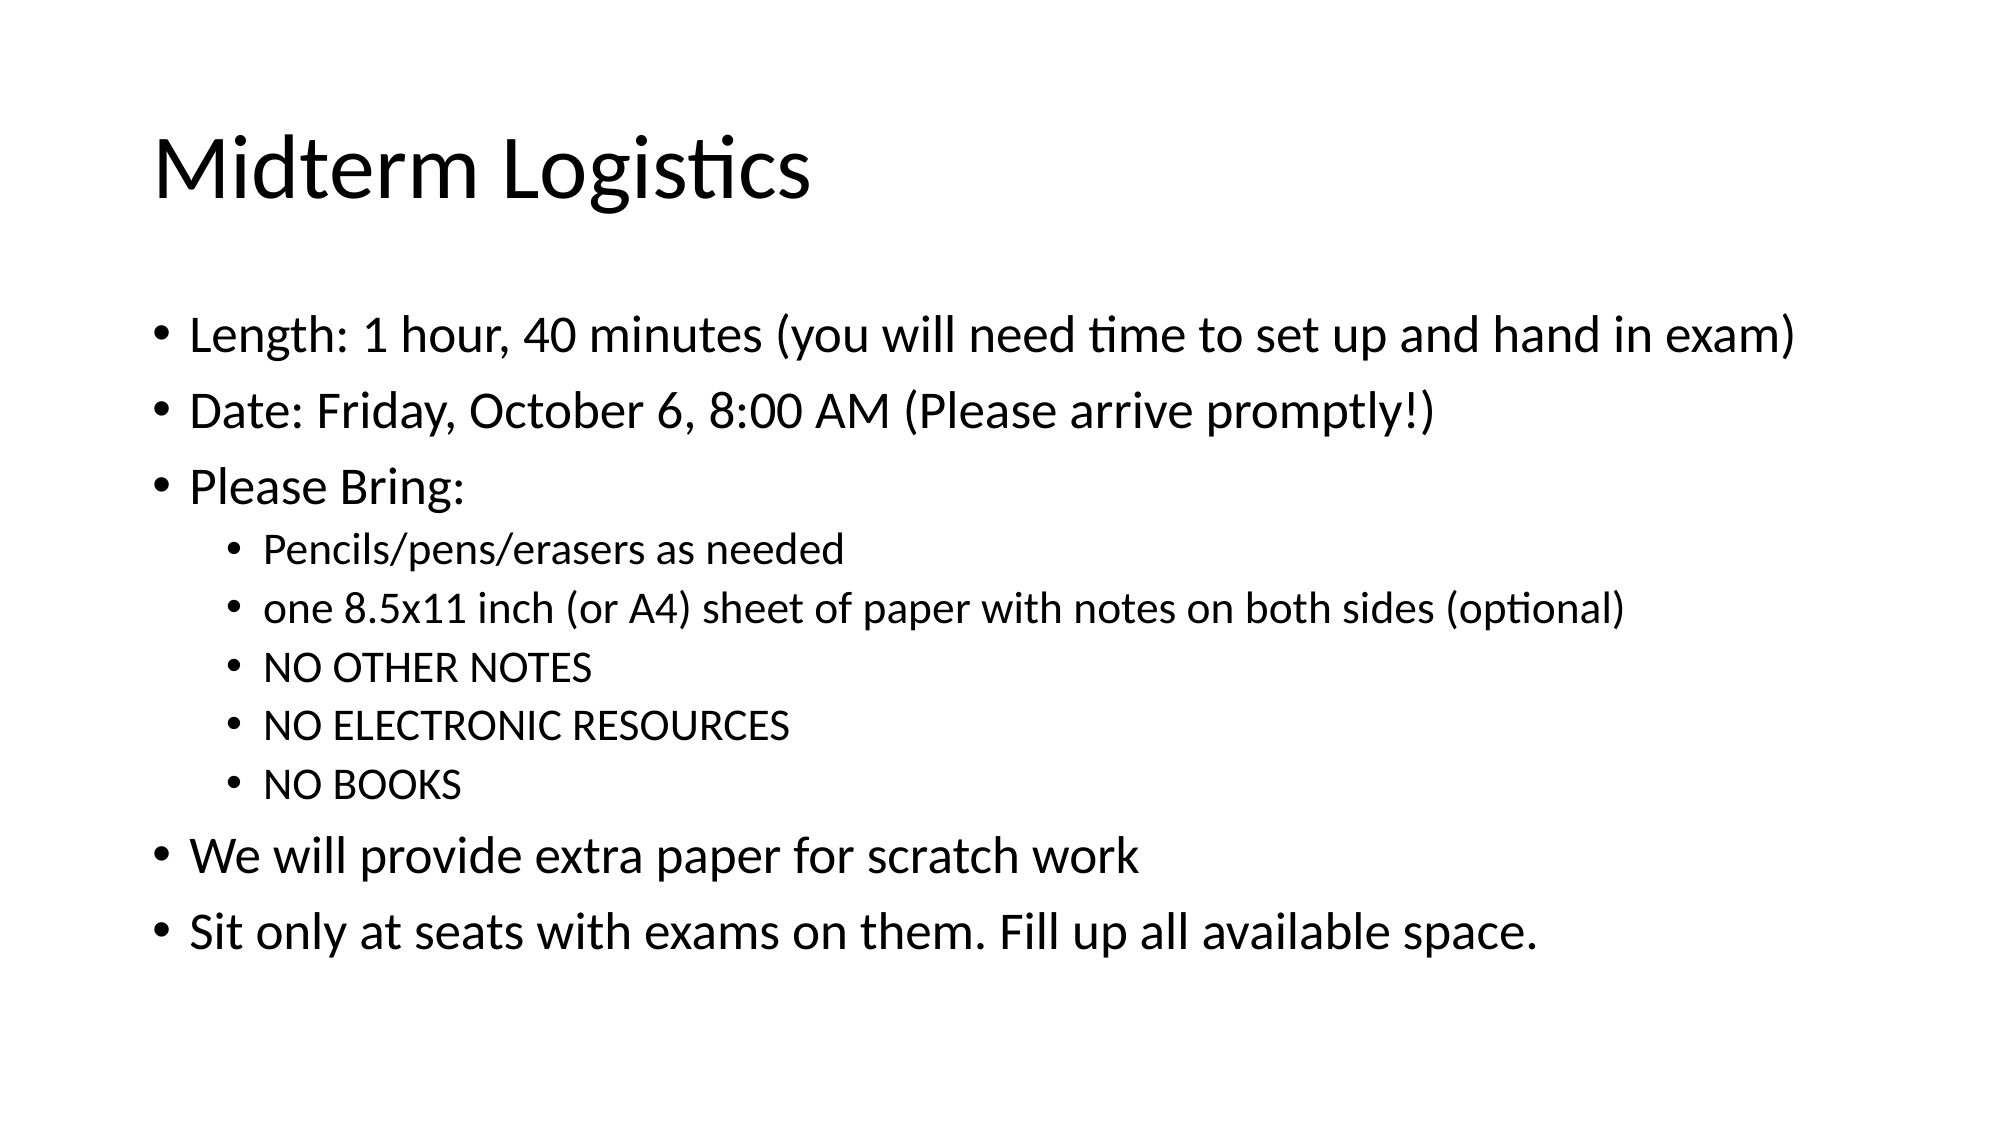

# Midterm Logistics
Length: 1 hour, 40 minutes (you will need time to set up and hand in exam)
Date: Friday, October 6, 8:00 AM (Please arrive promptly!)
Please Bring:
Pencils/pens/erasers as needed
one 8.5x11 inch (or A4) sheet of paper with notes on both sides (optional)
NO OTHER NOTES
NO ELECTRONIC RESOURCES
NO BOOKS
We will provide extra paper for scratch work
Sit only at seats with exams on them. Fill up all available space.